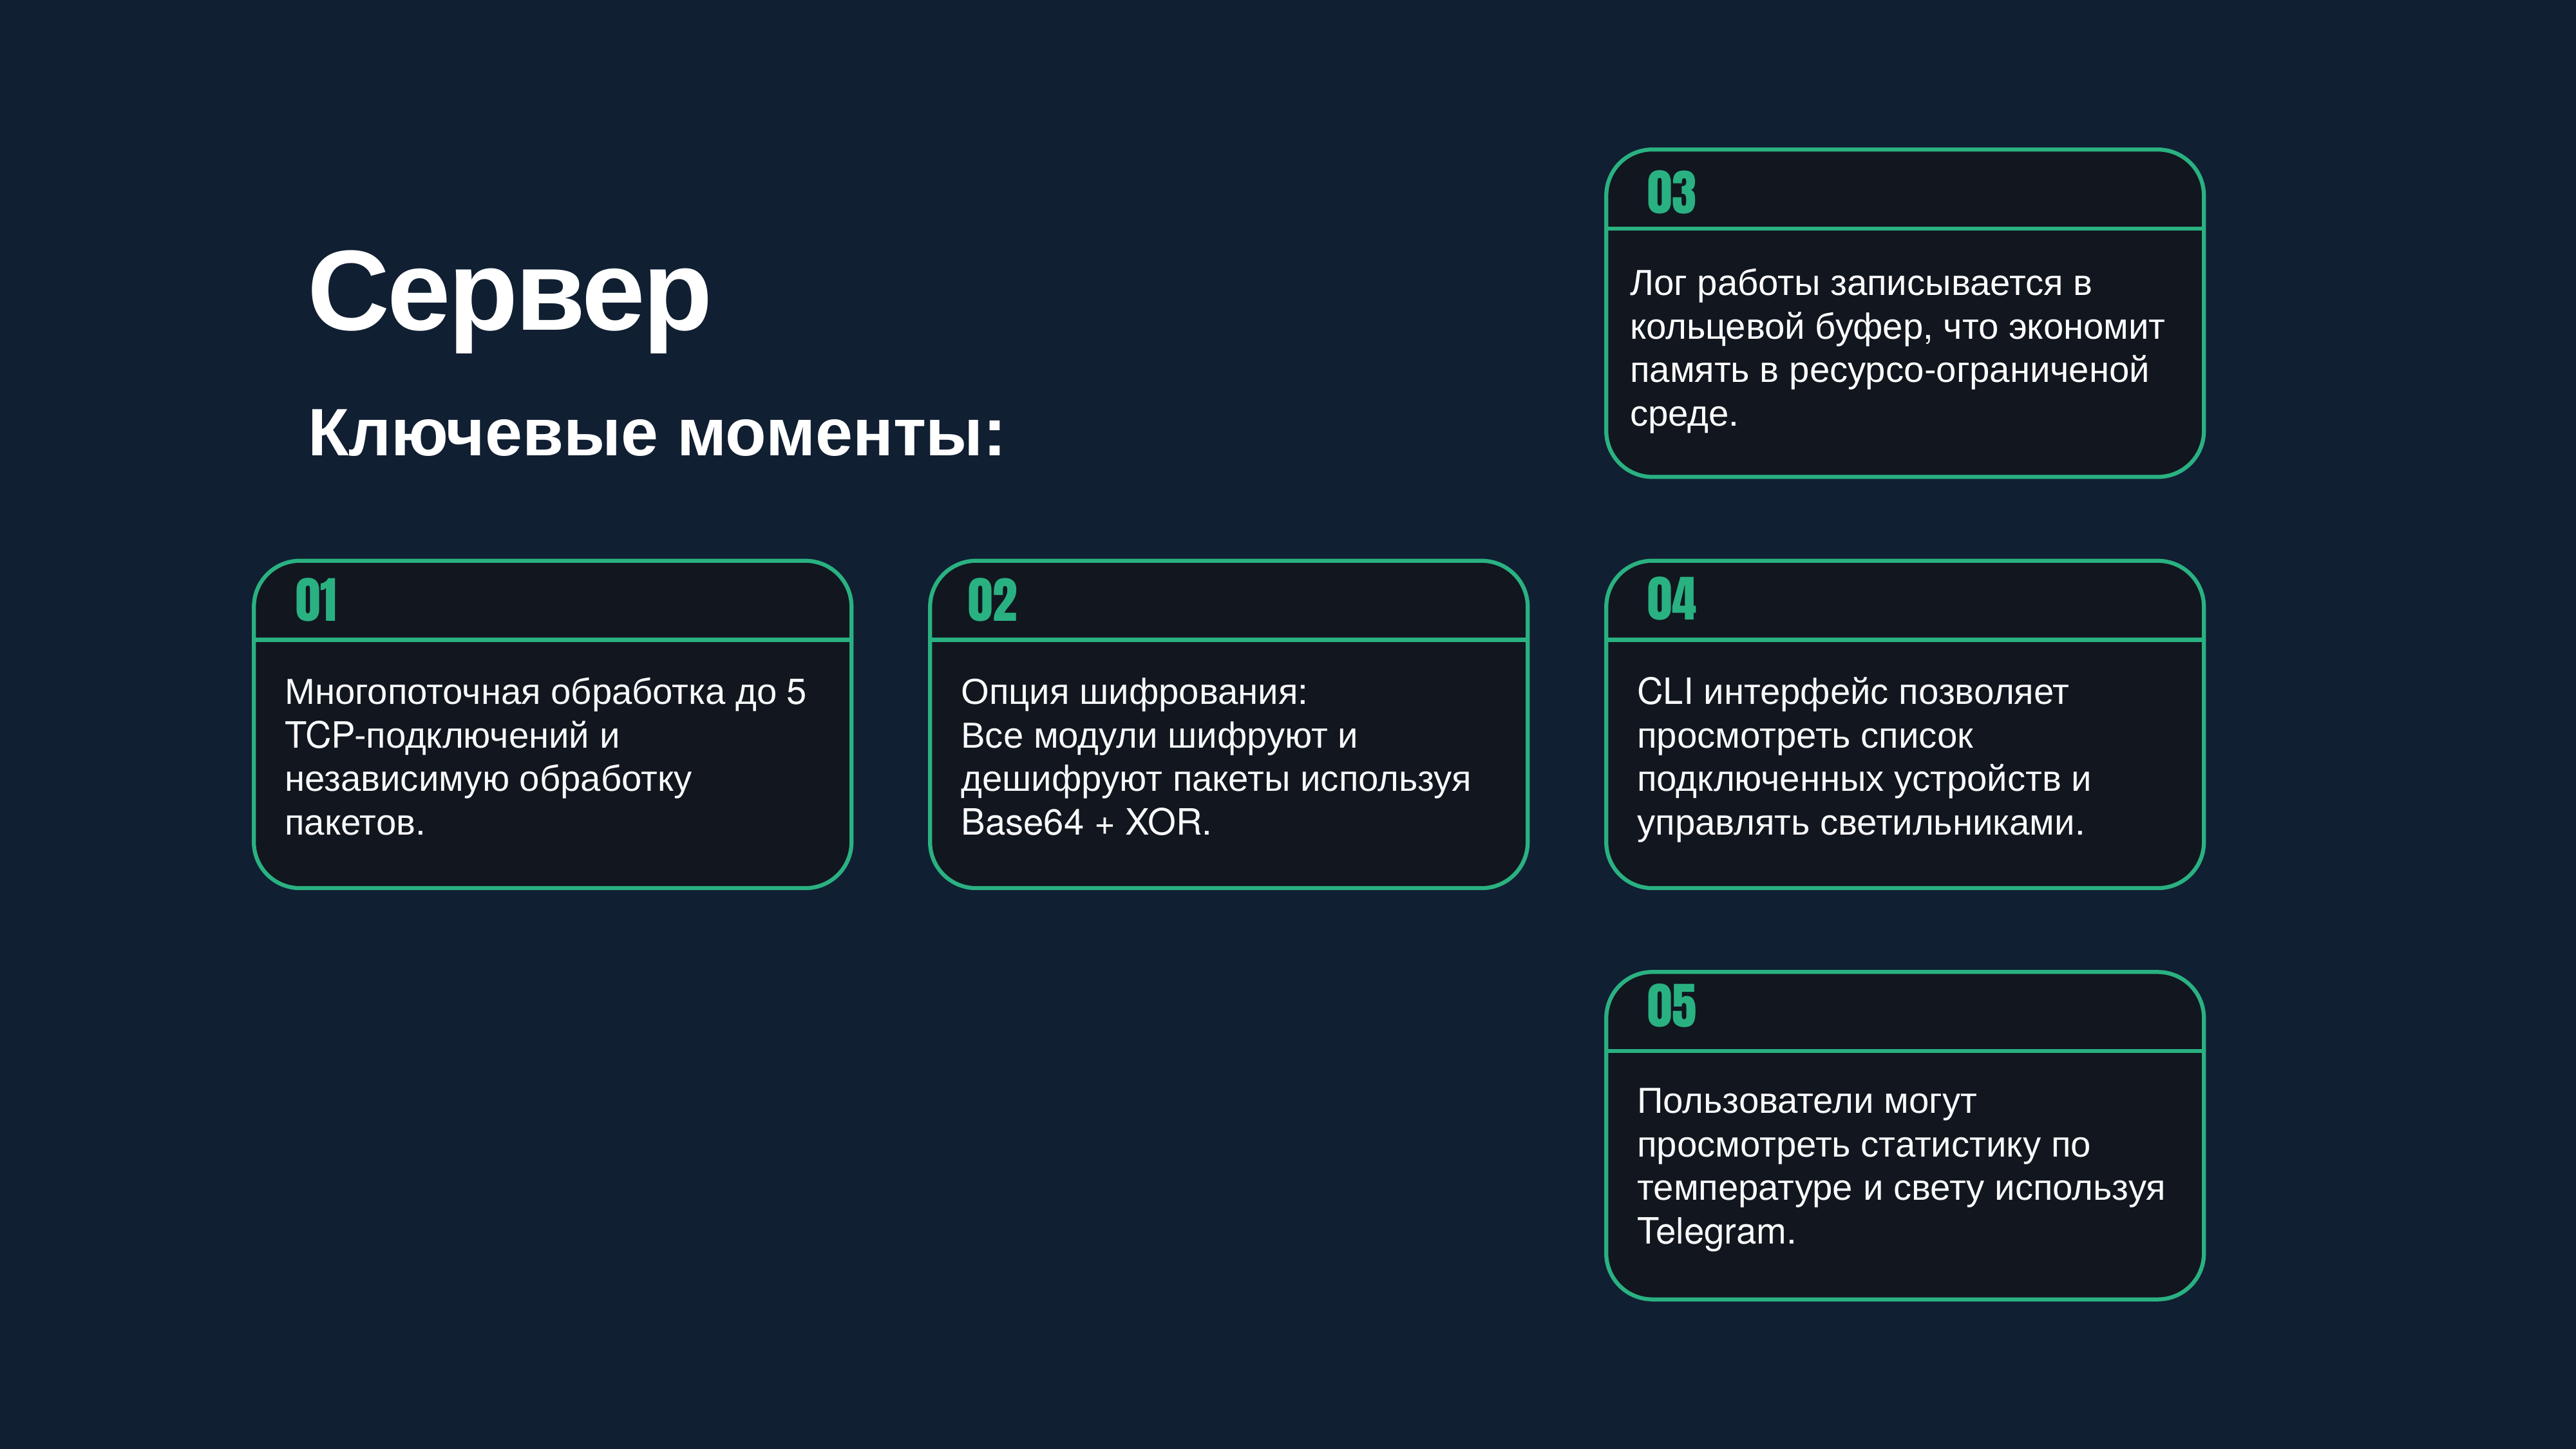

03

Сервер
Лог работы записывается в кольцевой буфер, что экономит память в ресурсо-ограниченой среде.
Ключевые моменты:

04
01
02

Многопоточная обработка до 5 TCP-подключений и независимую обработку пакетов.
Опция шифрования:
Все модули шифруют и дешифруют пакеты используя Base64 + XOR.
CLI интерфейс позволяет просмотреть список подключенных устройств и управлять светильниками.
05

Пользователи могут просмотреть статистику по температуре и свету используя Telegram.